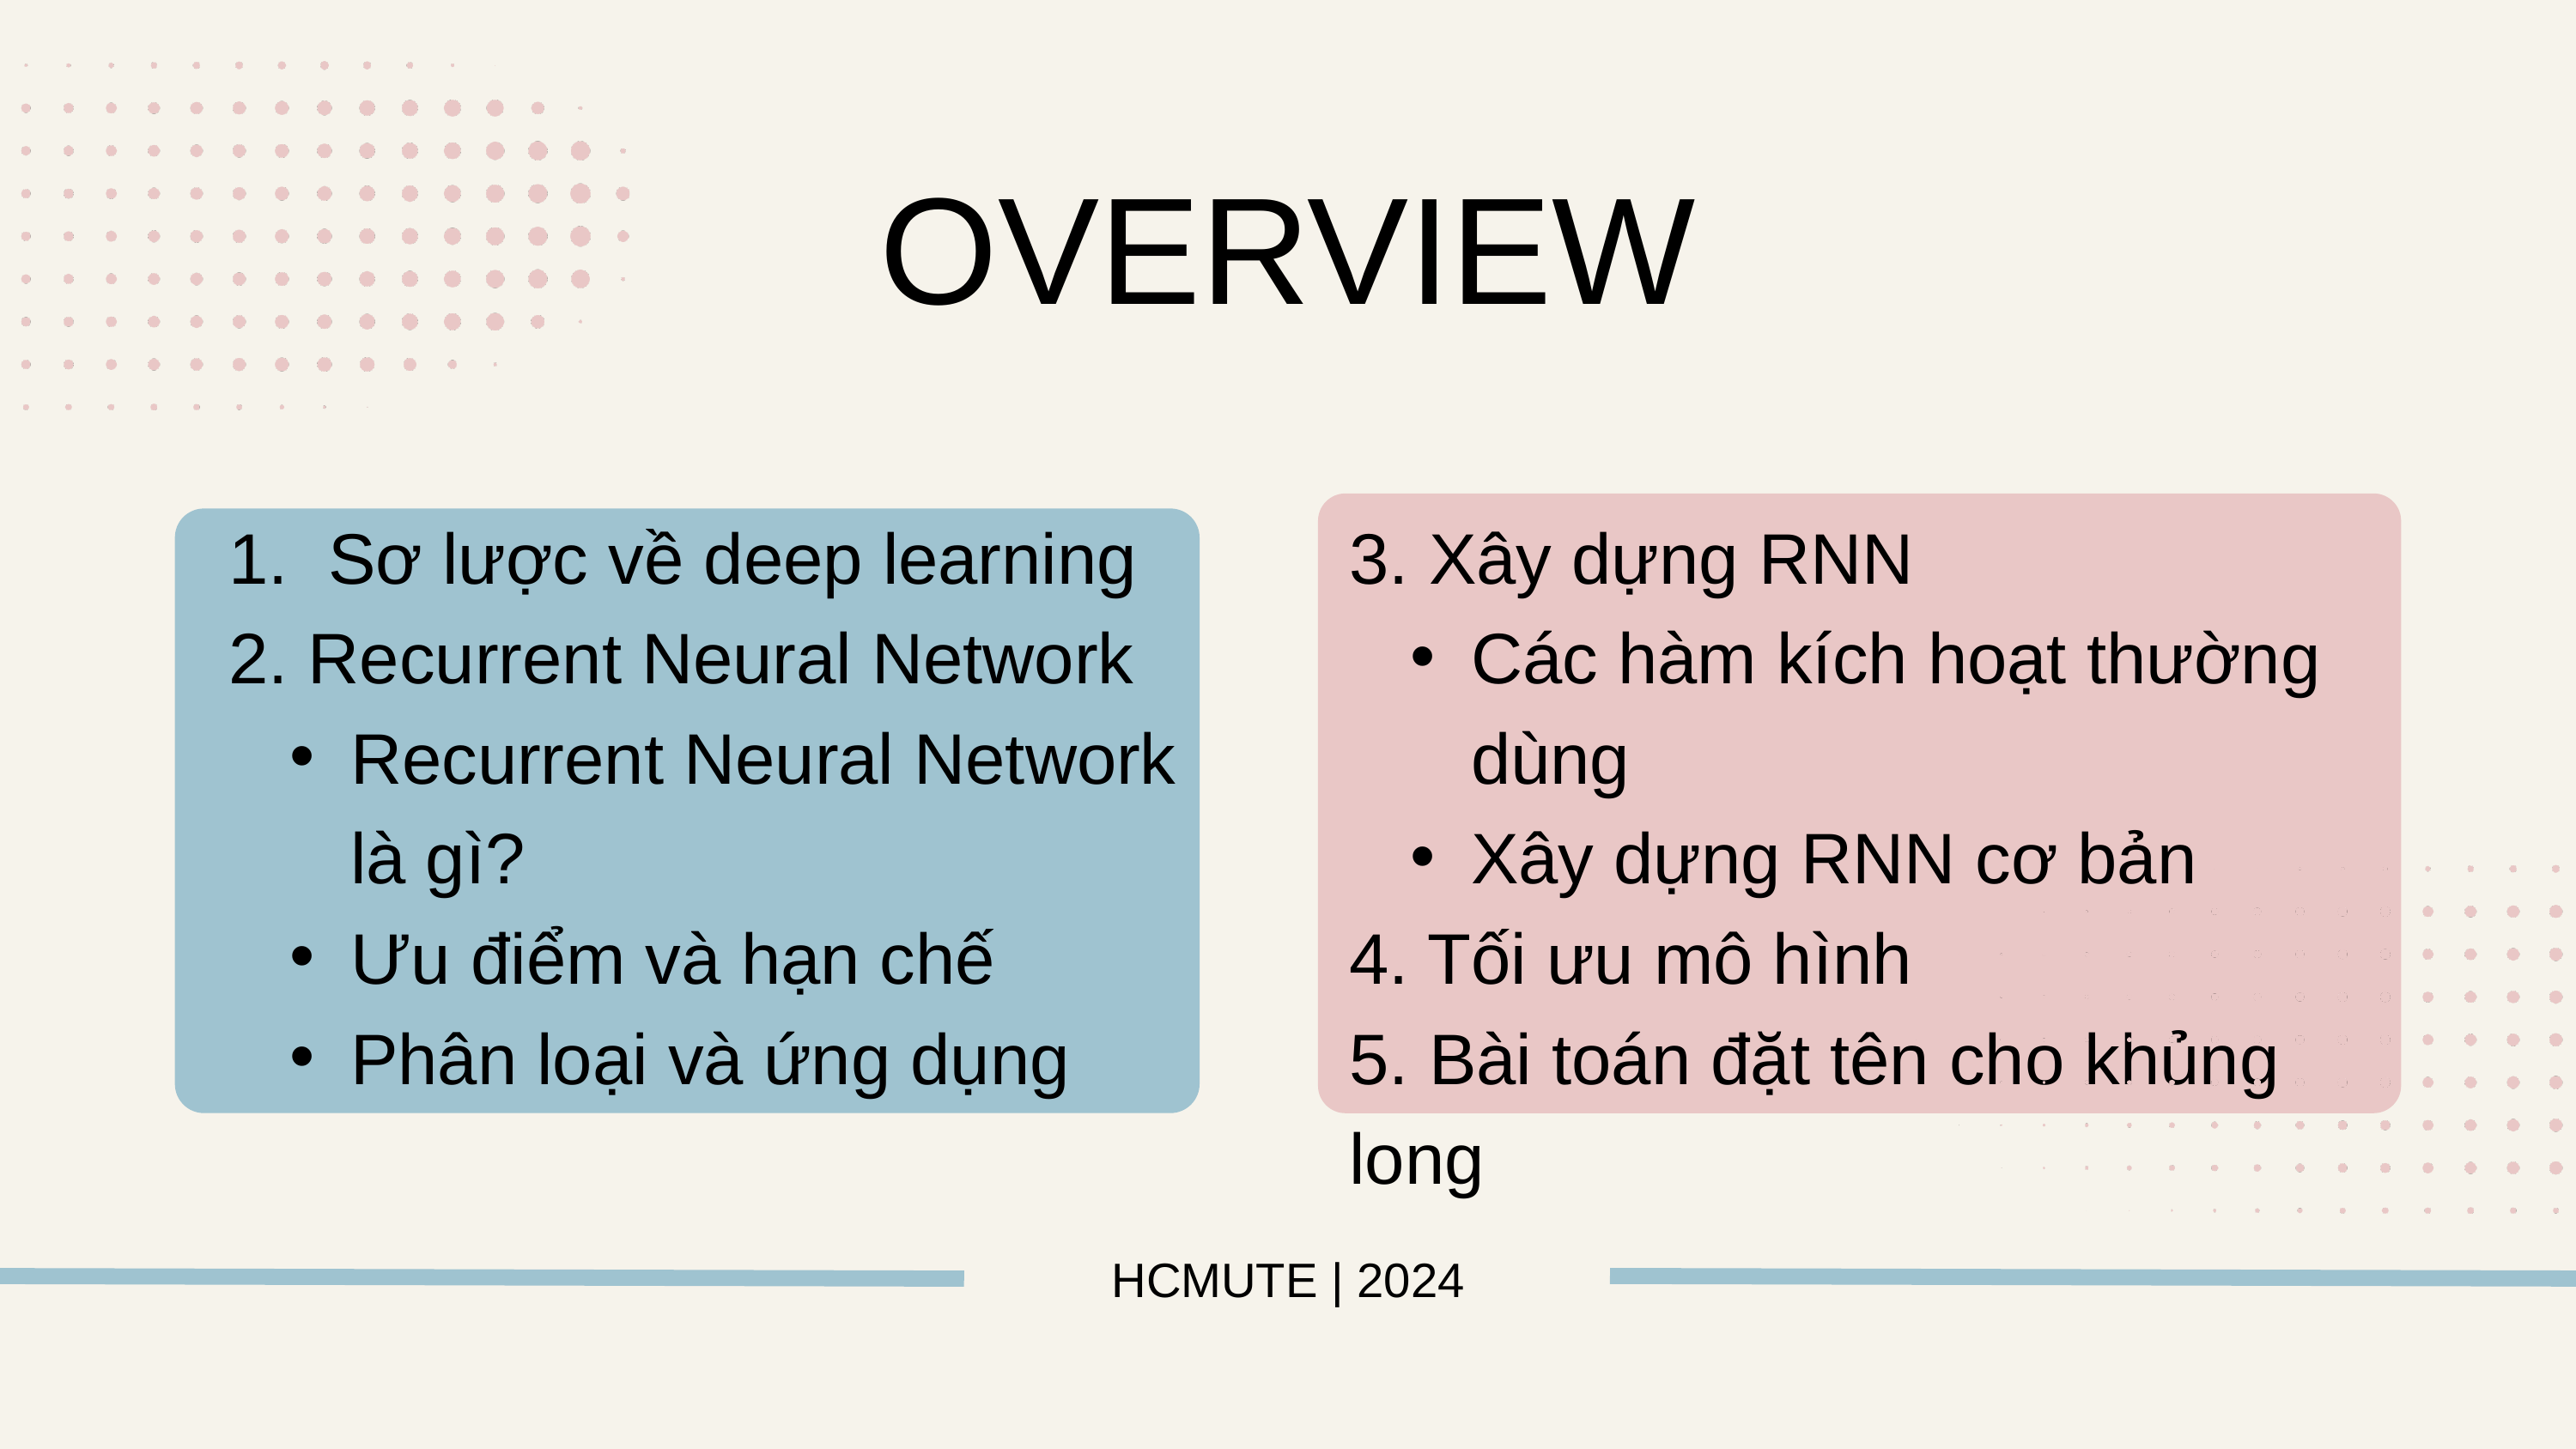

OVERVIEW

1.  Sơ lược về deep learning
2. Recurrent Neural Network
Recurrent Neural Network là gì?
Ưu điểm và hạn chế
Phân loại và ứng dụng

3. Xây dựng RNN
Các hàm kích hoạt thường dùng
Xây dựng RNN cơ bản
4. Tối ưu mô hình
5. Bài toán đặt tên cho khủng long

HCMUTE | 2024